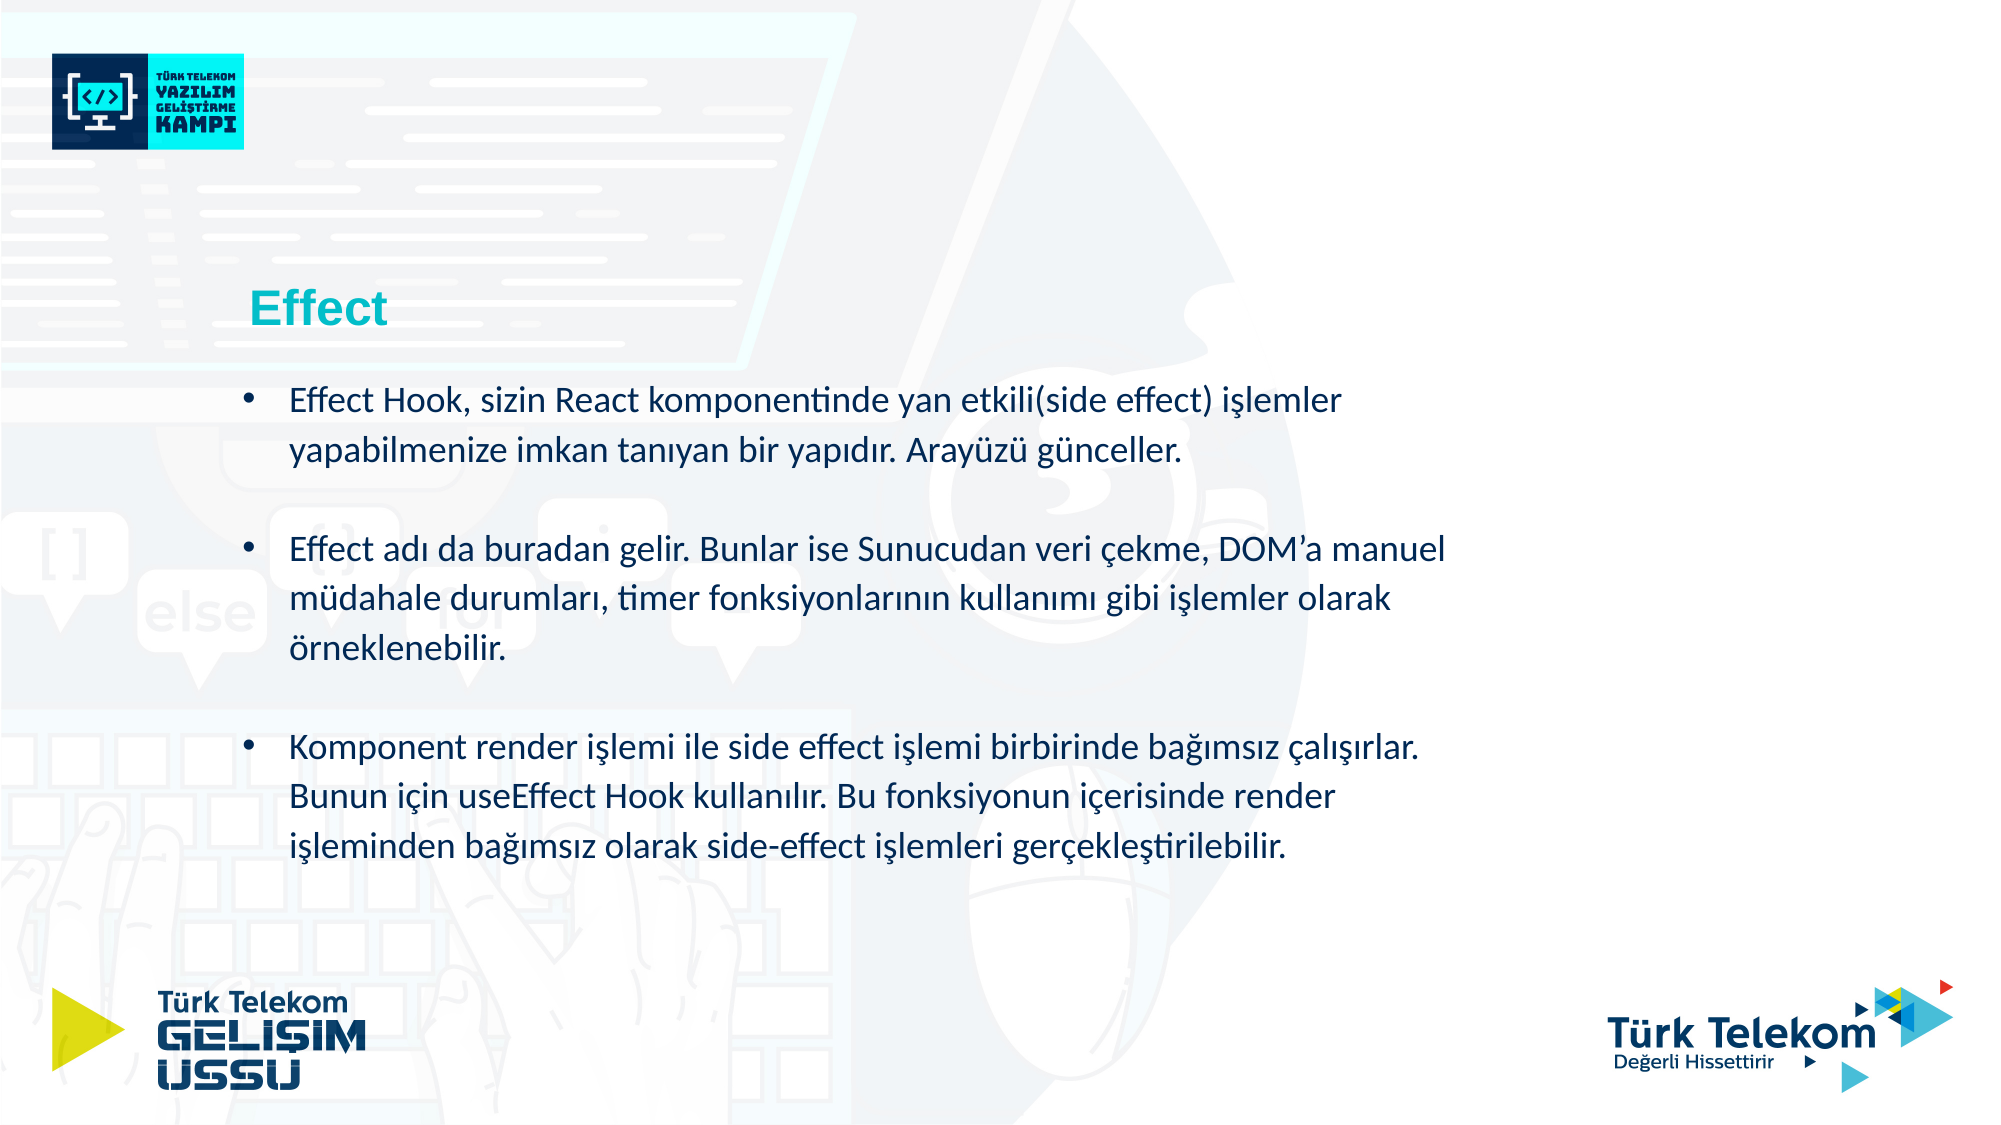

Effect
Effect Hook, sizin React komponentinde yan etkili(side effect) işlemler yapabilmenize imkan tanıyan bir yapıdır. Arayüzü günceller.

Effect adı da buradan gelir. Bunlar ise Sunucudan veri çekme, DOM’a manuel müdahale durumları, timer fonksiyonlarının kullanımı gibi işlemler olarak örneklenebilir.

Komponent render işlemi ile side effect işlemi birbirinde bağımsız çalışırlar. Bunun için useEffect Hook kullanılır. Bu fonksiyonun içerisinde render işleminden bağımsız olarak side-effect işlemleri gerçekleştirilebilir.